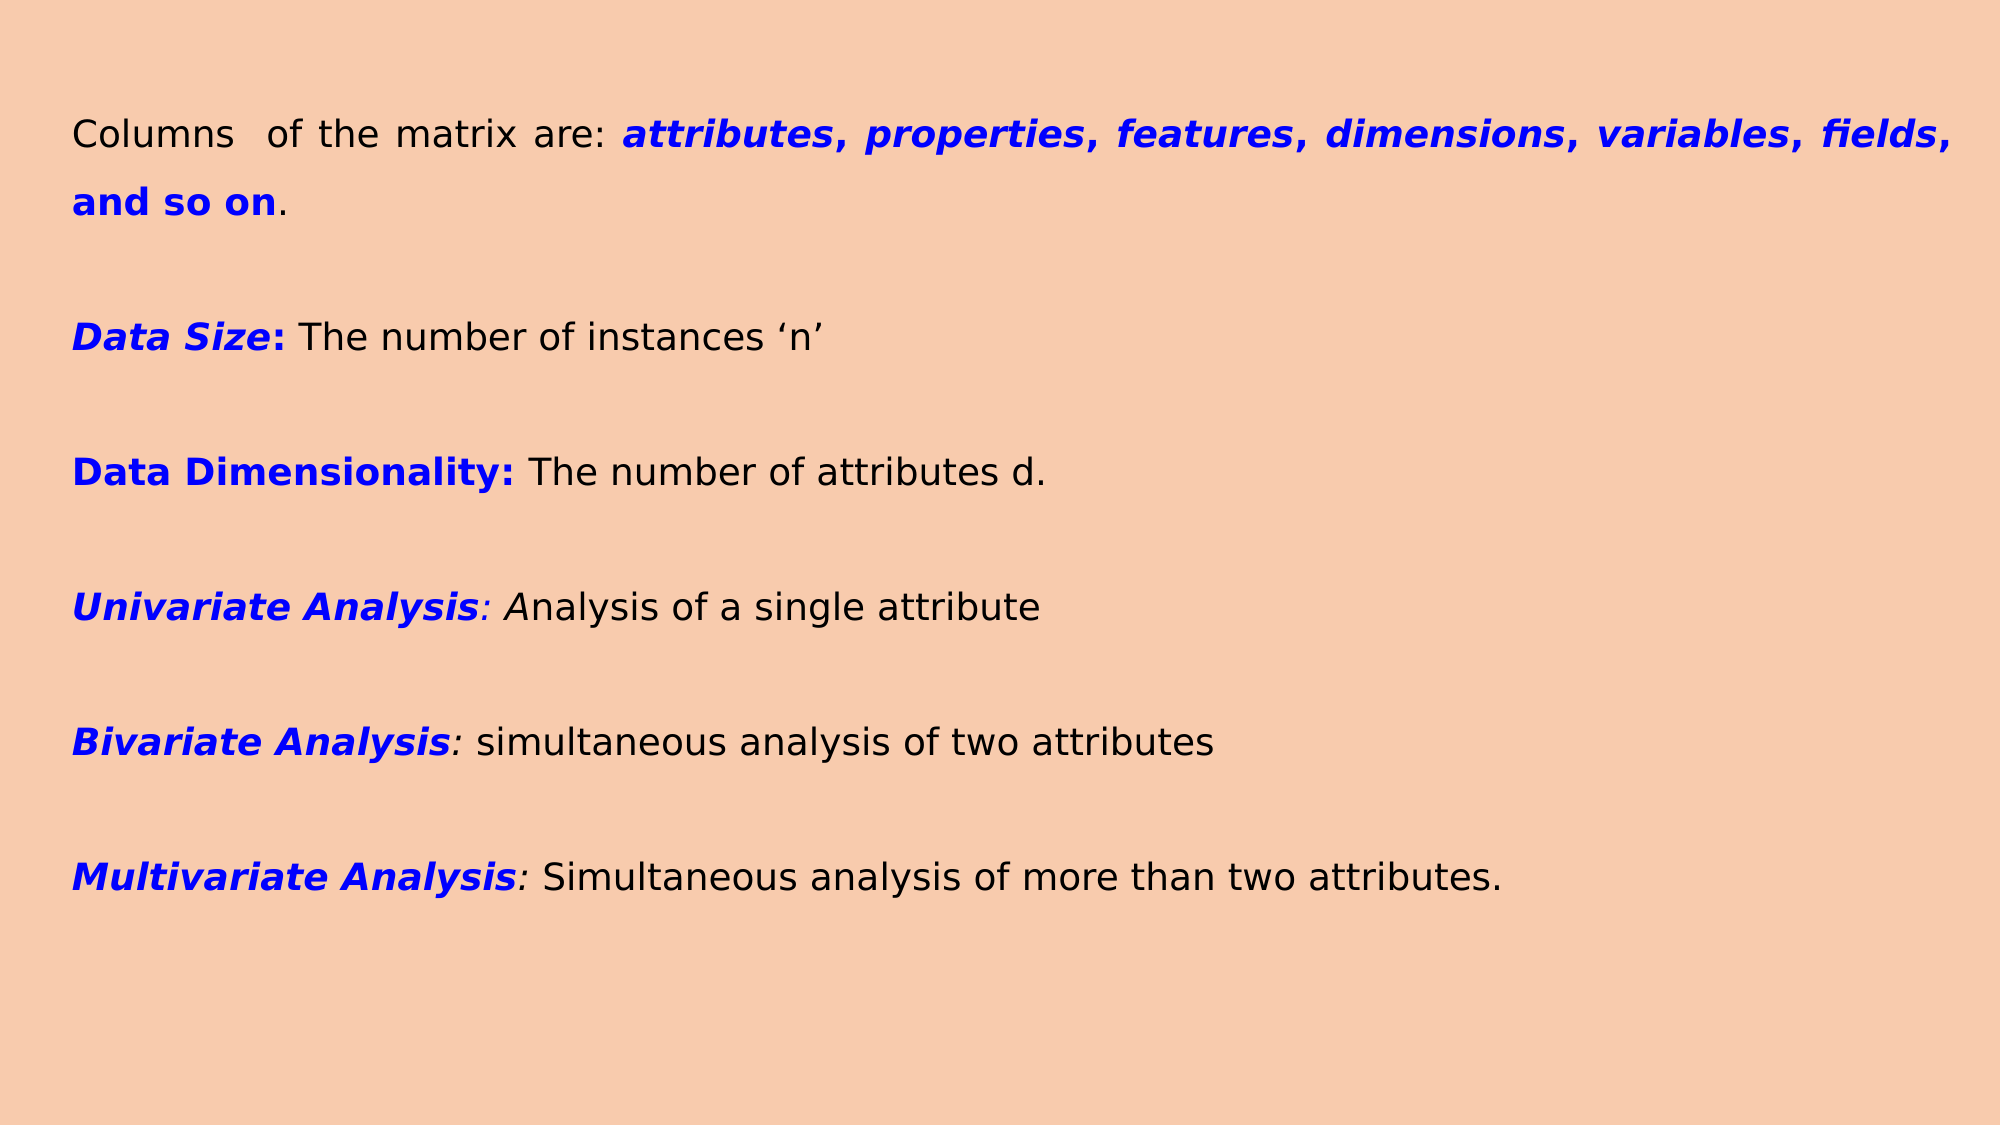

Columns  of the matrix are: attributes, properties, features, dimensions, variables, fields, and so on.

Data Size: The number of instances ‘n’

Data Dimensionality: The number of attributes d.

Univariate Analysis: Analysis of a single attribute

Bivariate Analysis: simultaneous analysis of two attributes

Multivariate Analysis: Simultaneous analysis of more than two attributes.